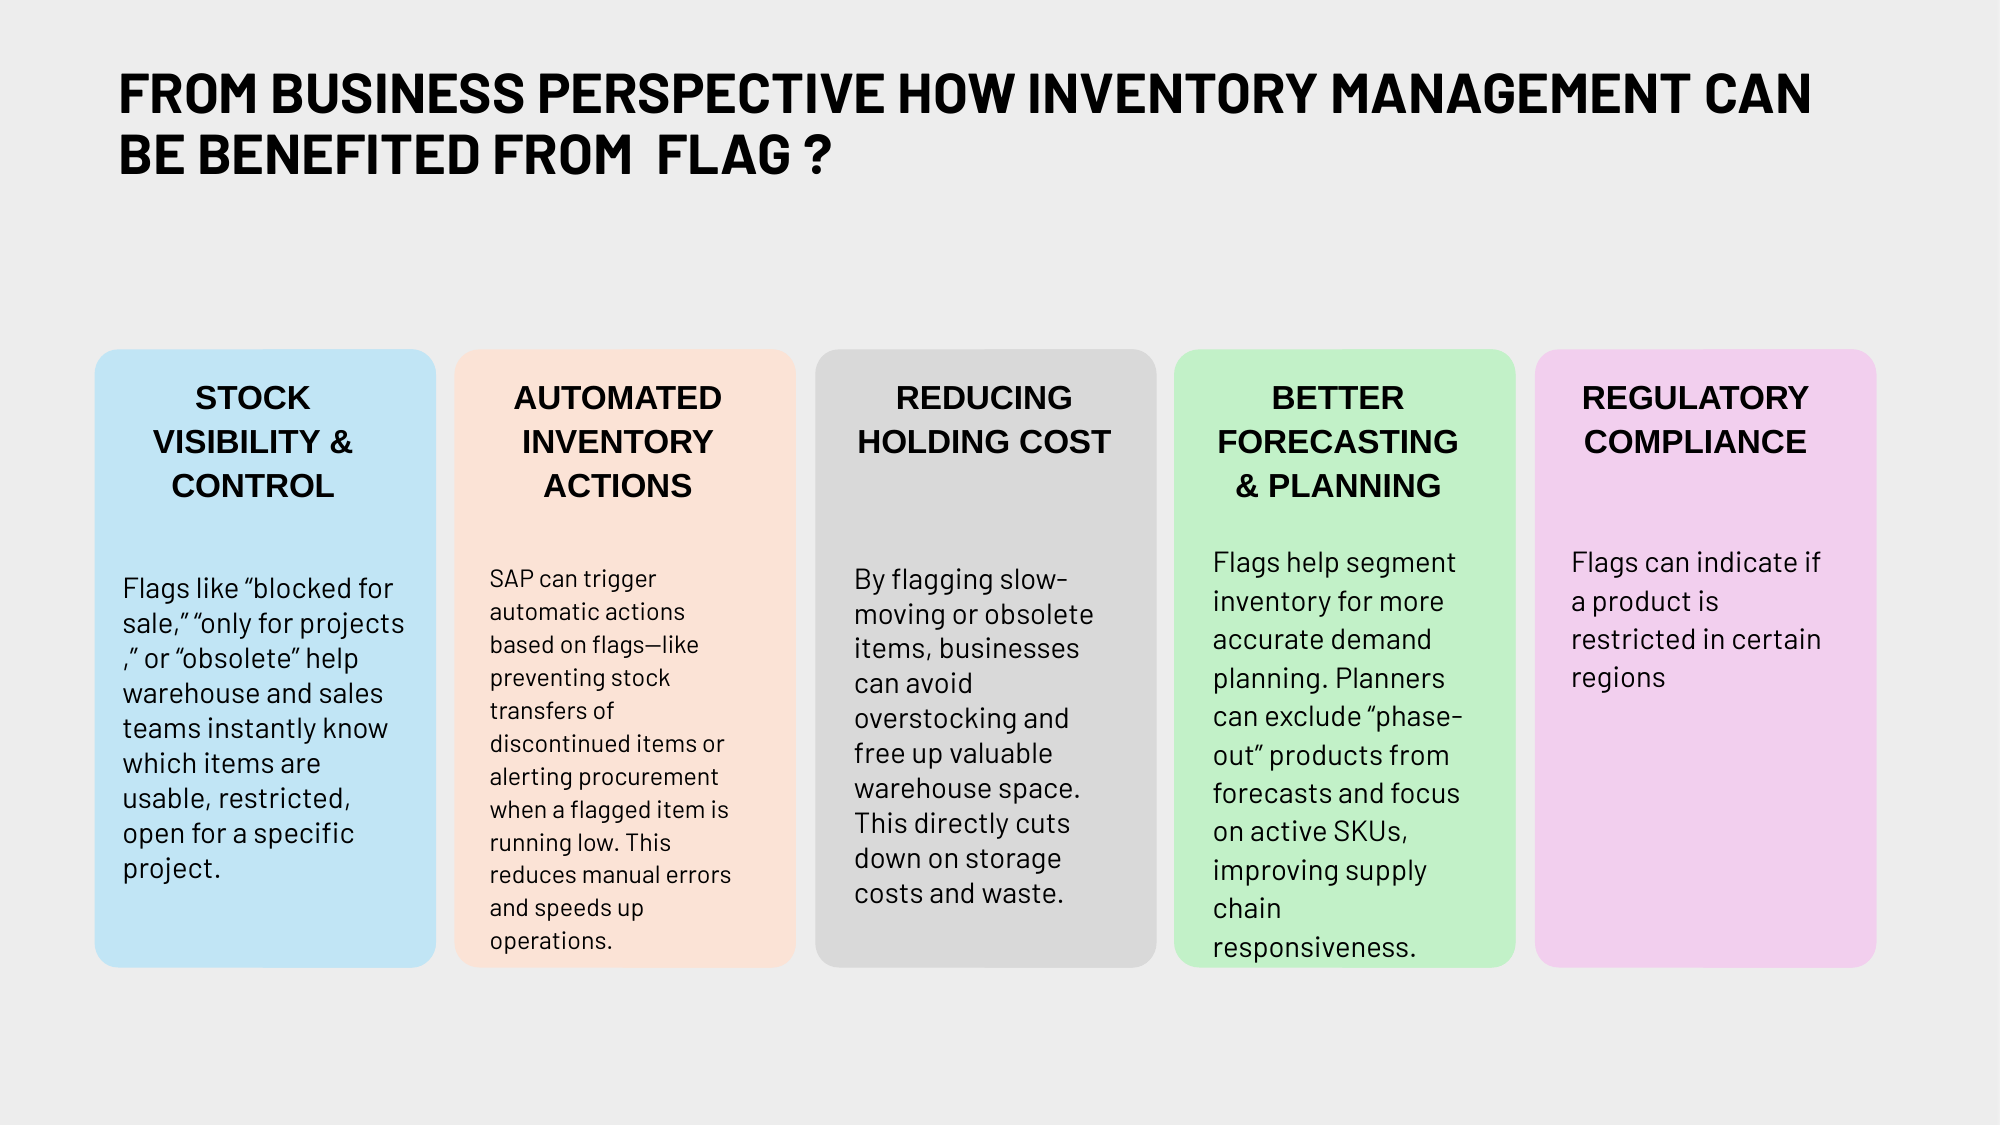

# FROM BUSINESS PERSPECTIVE HOW INVENTORY MANAGEMENT CAN BE BENEFITED FROM  FLAG ?

REGULATORY COMPLIANCE
BETTER FORECASTING & PLANNING
REDUCING HOLDING COST
AUTOMATED INVENTORY ACTIONS
STOCK VISIBILITY & CONTROL
Flags help segment inventory for more accurate demand planning. Planners can exclude “phase-out” products from forecasts and focus on active SKUs, improving supply chain responsiveness.
Flags can indicate if a product is restricted in certain regions
SAP can trigger automatic actions based on flags—like preventing stock transfers of discontinued items or alerting procurement when a flagged item is running low. This reduces manual errors and speeds up operations.
By flagging slow-moving or obsolete items, businesses can avoid overstocking and free up valuable warehouse space. This directly cuts down on storage costs and waste.
Flags like “blocked for sale,” “only for projects ,” or “obsolete” help warehouse and sales teams instantly know which items are usable, restricted, open for a specific project.